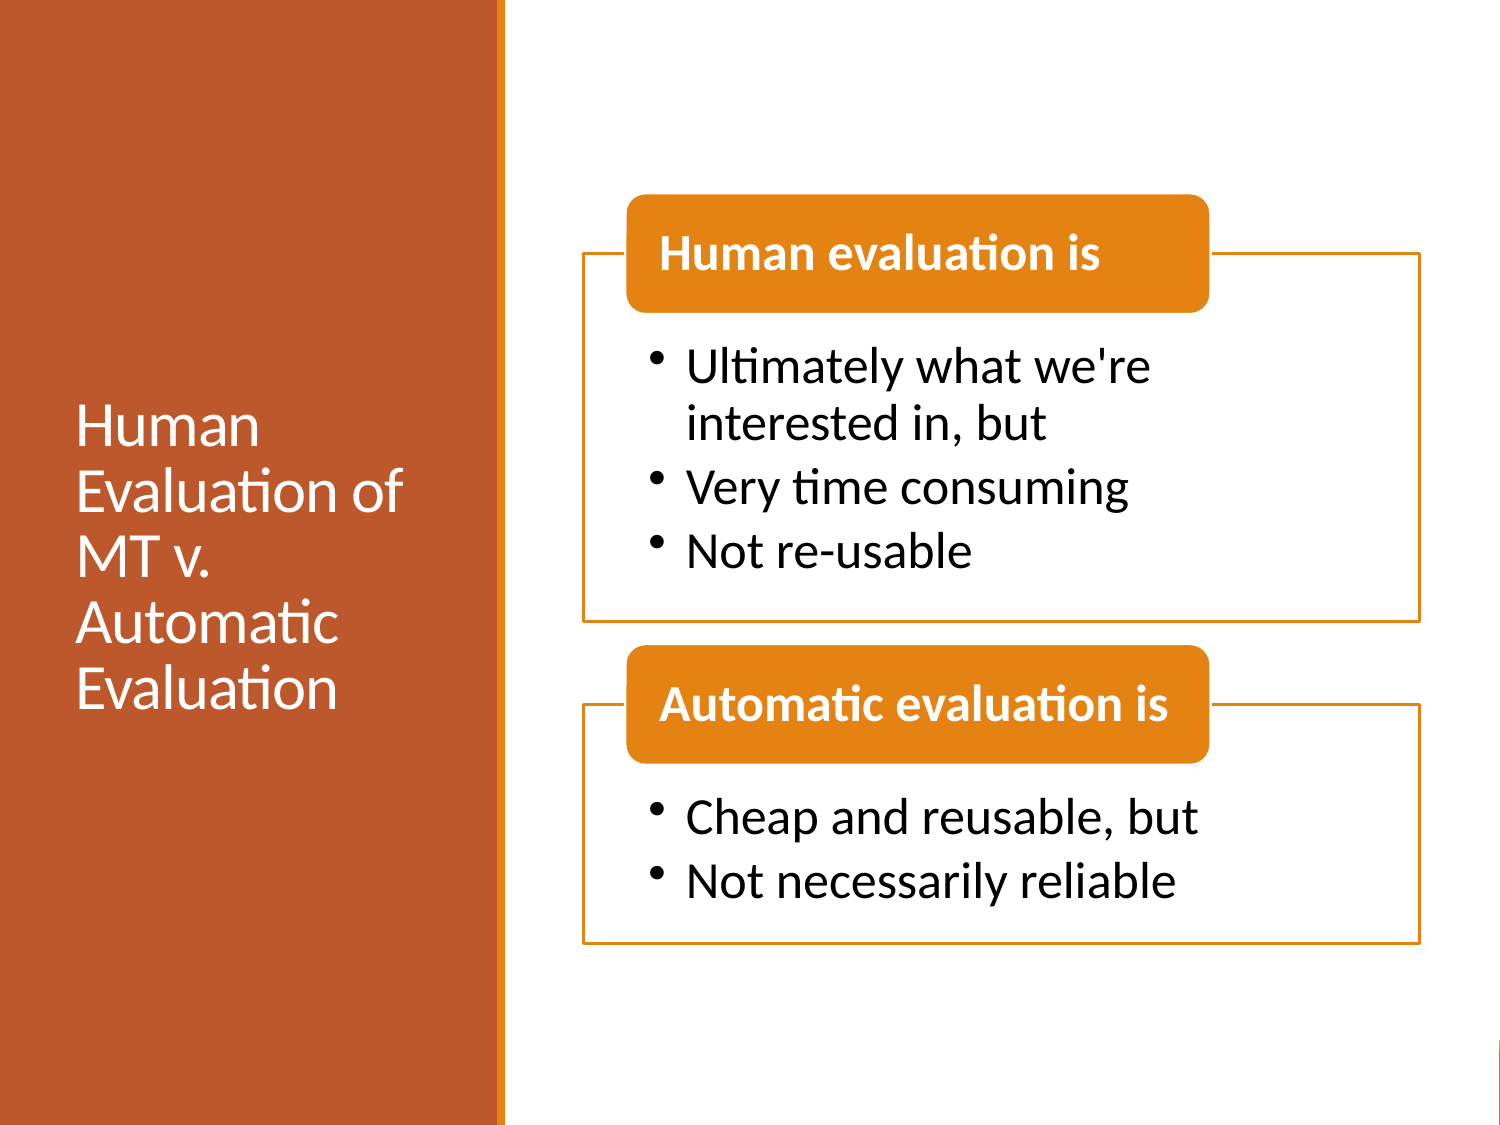

# Human Evaluation of MT v.  Automatic Evaluation
Ultimately what we're interested in, but
Very time consuming
Not re-usable
Human evaluation is
Cheap and reusable, but
Not necessarily reliable
Automatic evaluation is